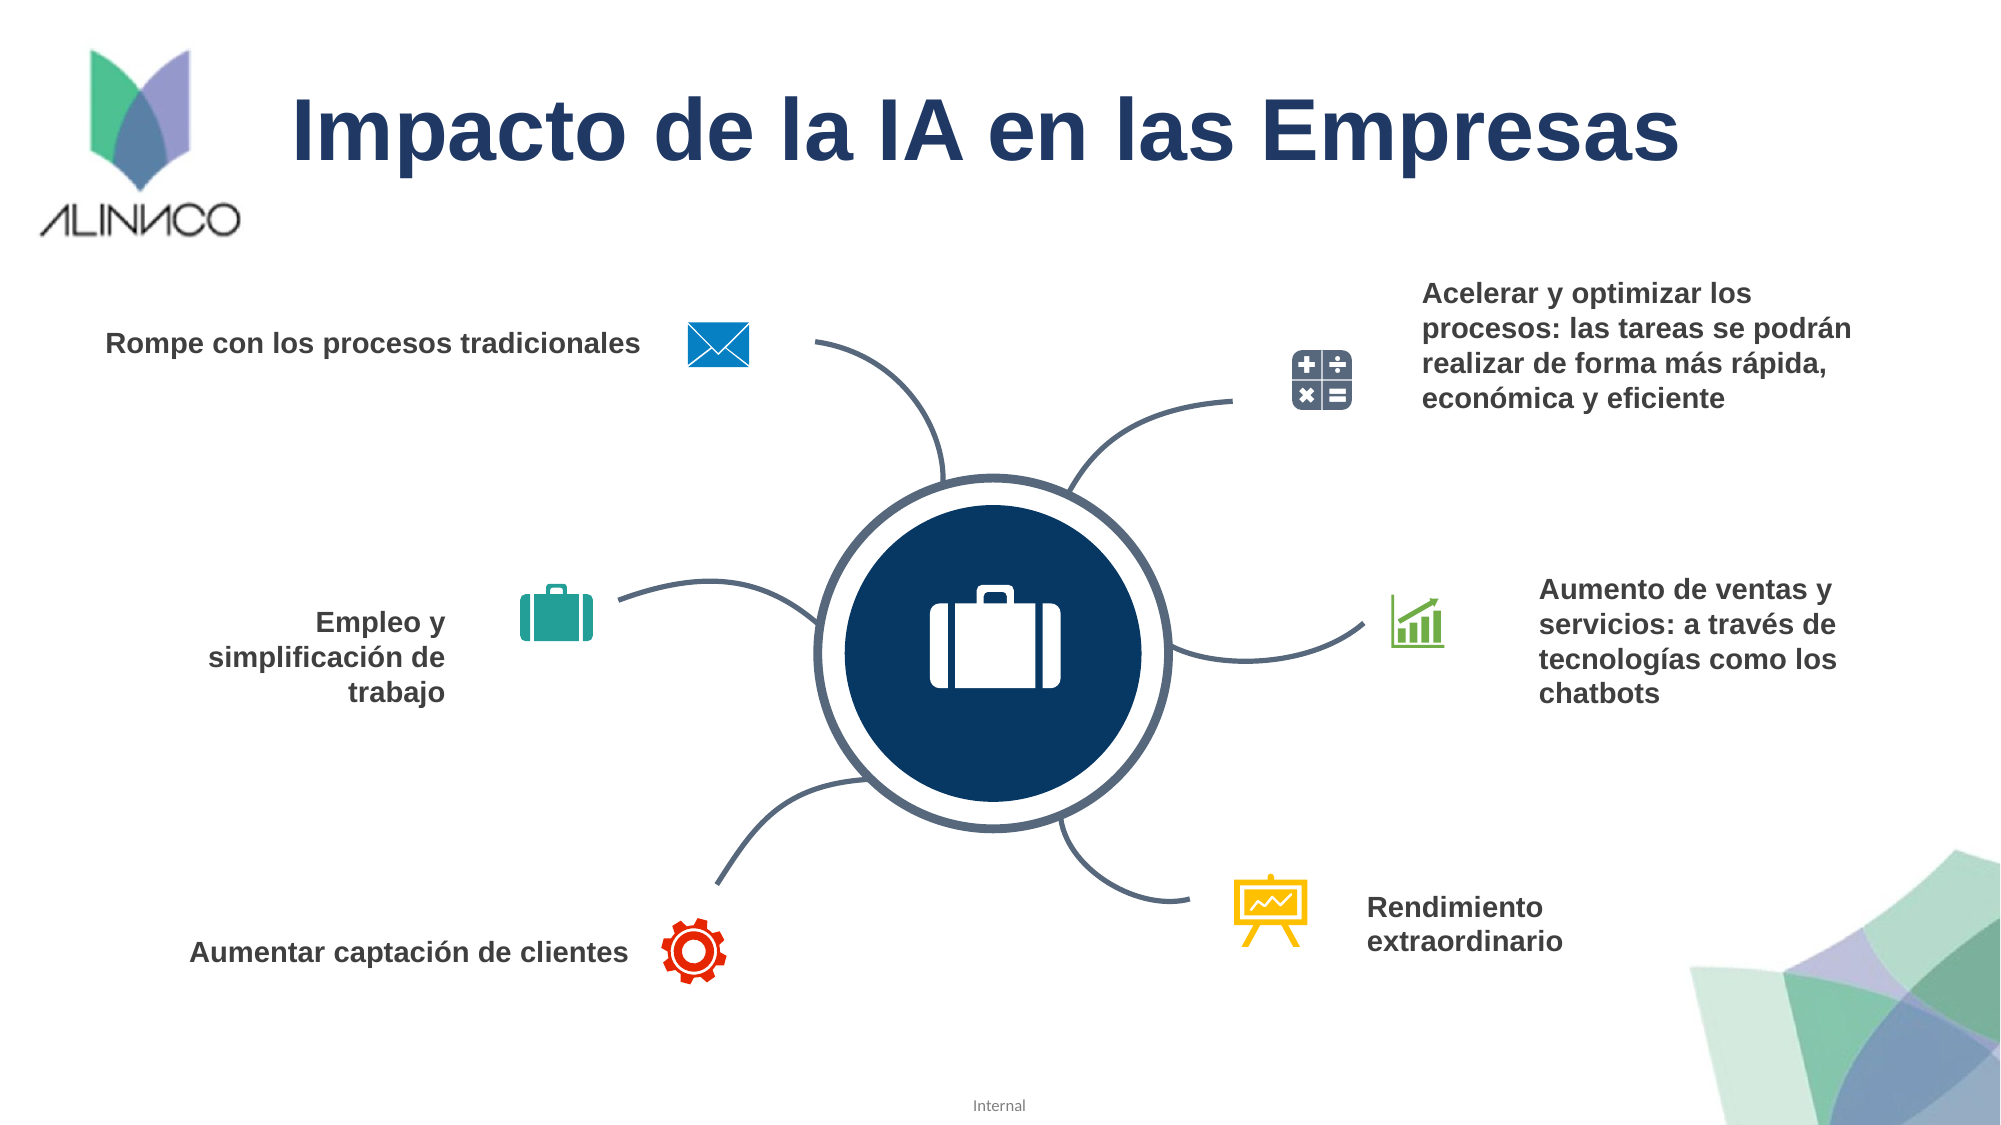

# Impacto de la IA en las Empresas
Acelerar y optimizar los procesos: las tareas se podrán realizar de forma más rápida, económica y eficiente
Rompe con los procesos tradicionales

Aumento de ventas y servicios: a través de tecnologías como los chatbots

Empleo y simplificación de trabajo

Rendimiento extraordinario

Aumentar captación de clientes